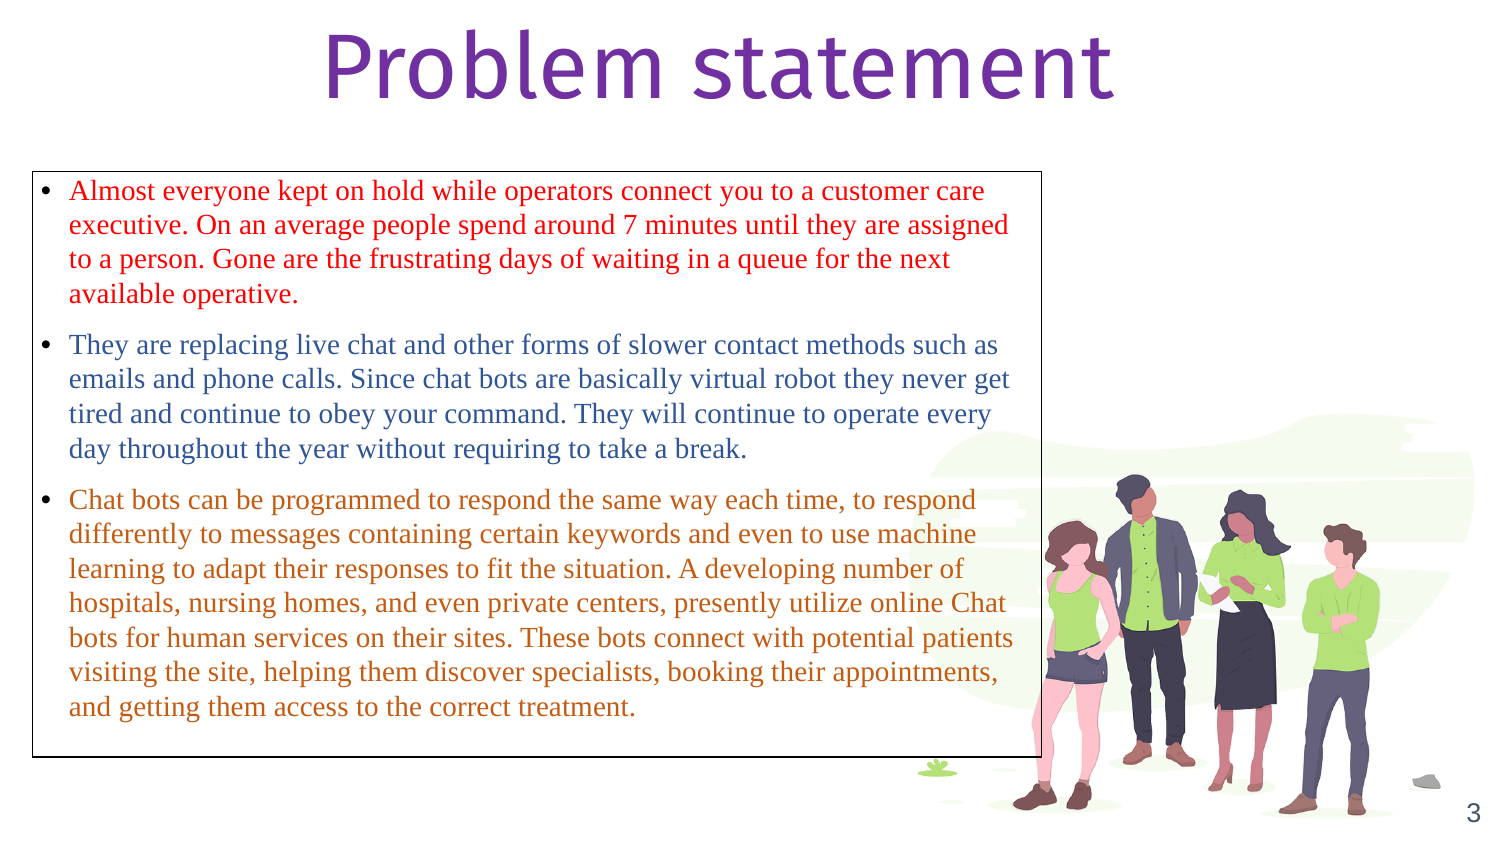

Problem statement
| Almost everyone kept on hold while operators connect you to a customer care executive. On an average people spend around 7 minutes until they are assigned to a person. Gone are the frustrating days of waiting in a queue for the next available operative. They are replacing live chat and other forms of slower contact methods such as emails and phone calls. Since chat bots are basically virtual robot they never get tired and continue to obey your command. They will continue to operate every day throughout the year without requiring to take a break. Chat bots can be programmed to respond the same way each time, to respond differently to messages containing certain keywords and even to use machine learning to adapt their responses to fit the situation. A developing number of hospitals, nursing homes, and even private centers, presently utilize online Chat bots for human services on their sites. These bots connect with potential patients visiting the site, helping them discover specialists, booking their appointments, and getting them access to the correct treatment. |
| --- |
3